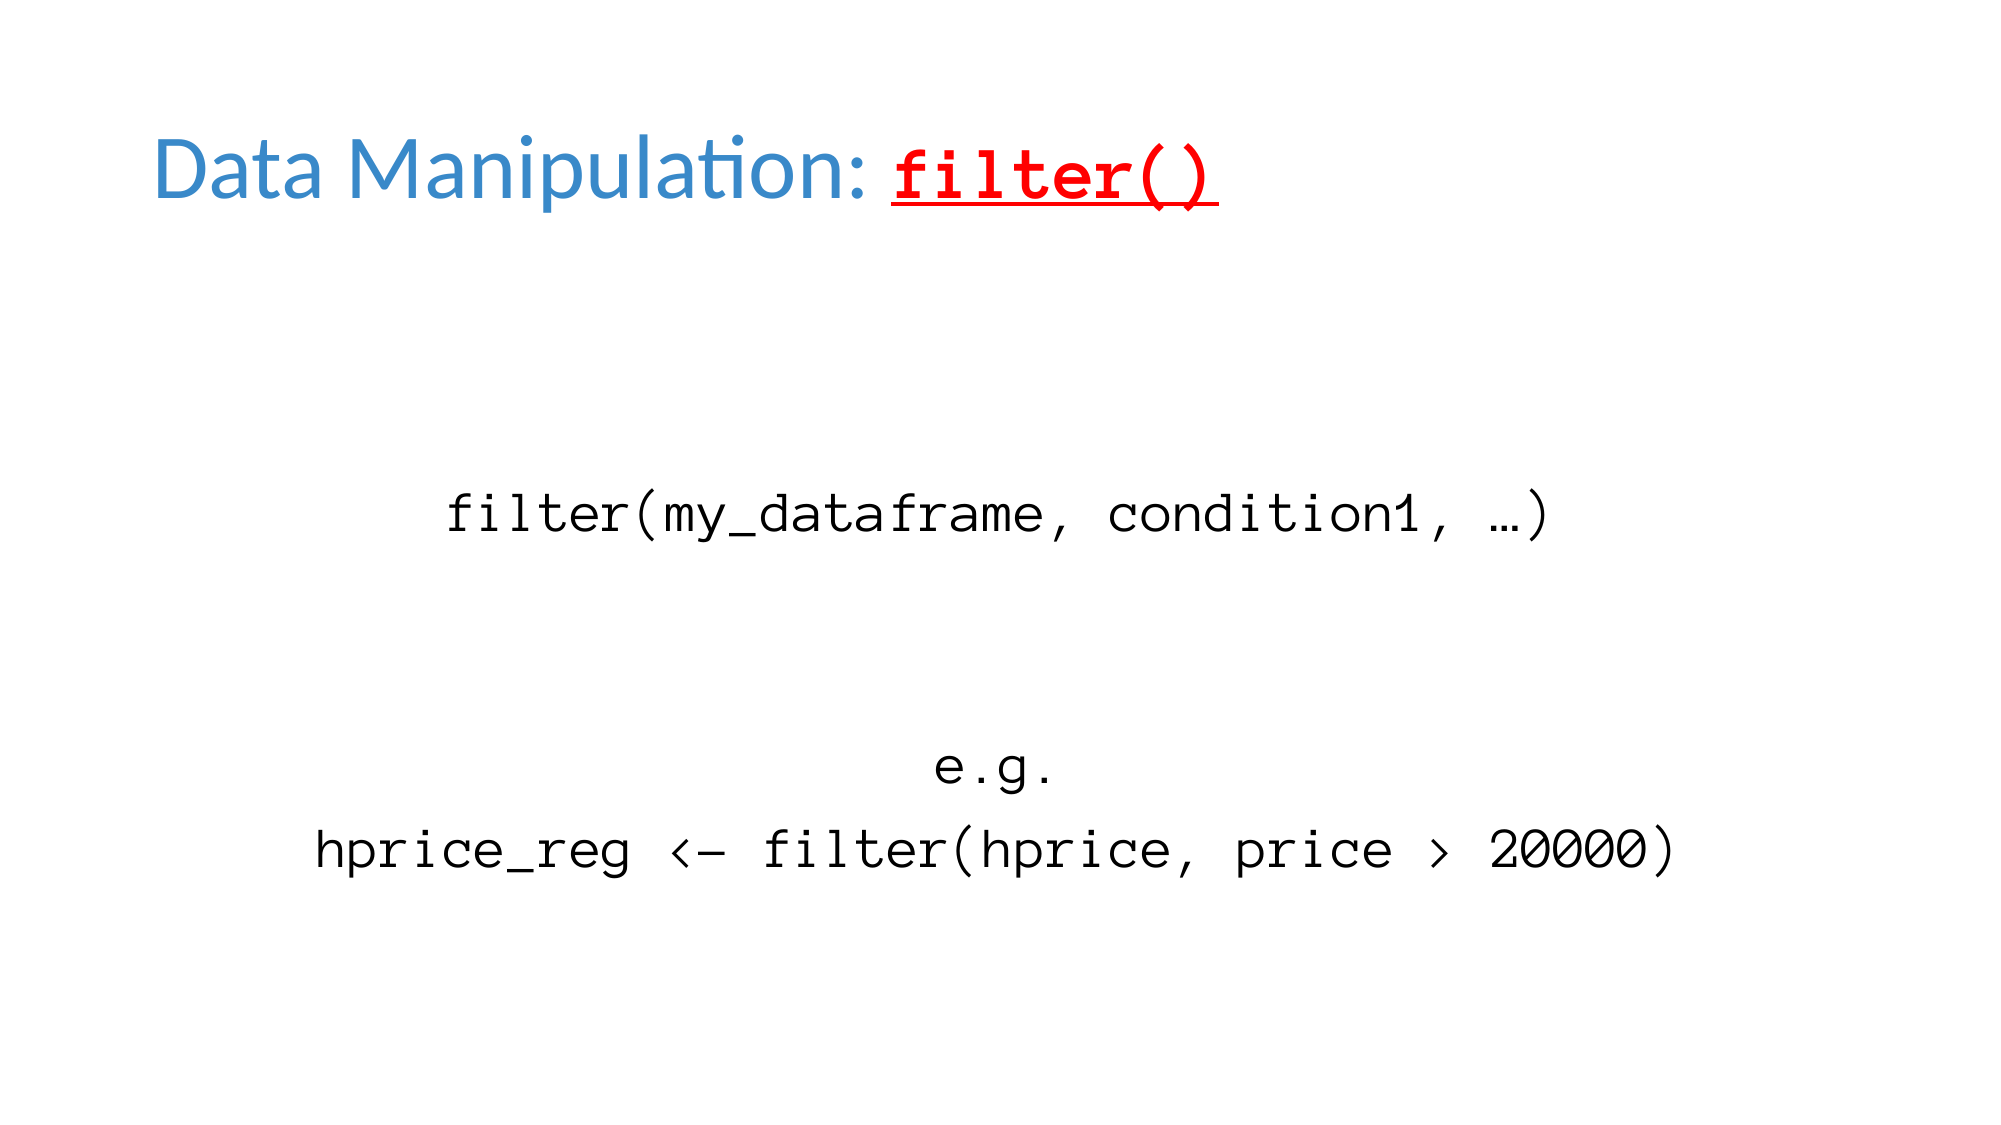

# Data Manipulation: filter()

filter(my_dataframe, condition1, …)

e.g.
hprice_reg <- filter(hprice, price > 20000)